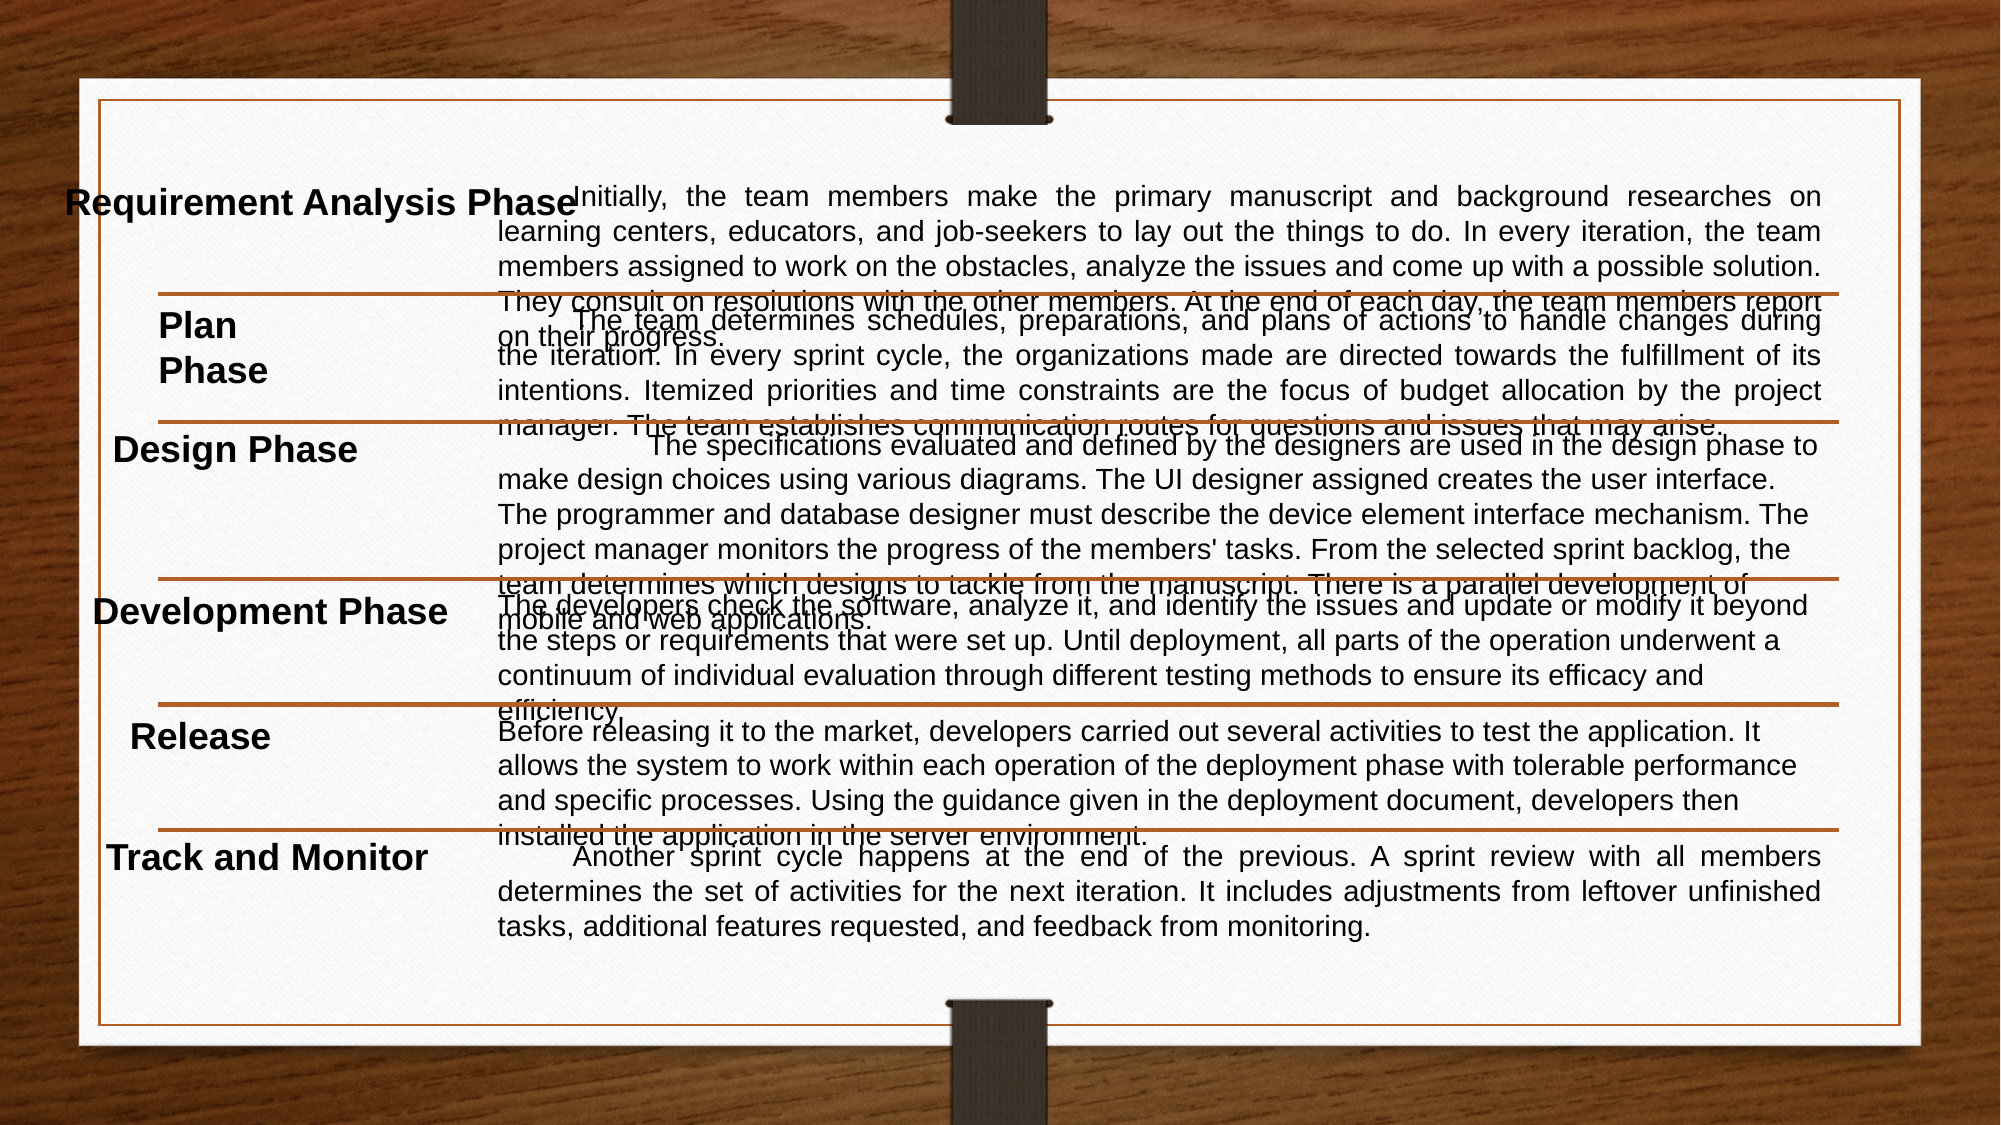

Requirement Analysis Phase
Initially, the team members make the primary manuscript and background researches on learning centers, educators, and job-seekers to lay out the things to do. In every iteration, the team members assigned to work on the obstacles, analyze the issues and come up with a possible solution. They consult on resolutions with the other members. At the end of each day, the team members report on their progress.
Plan Phase
The team determines schedules, preparations, and plans of actions to handle changes during the iteration. In every sprint cycle, the organizations made are directed towards the fulfillment of its intentions. Itemized priorities and time constraints are the focus of budget allocation by the project manager. The team establishes communication routes for questions and issues that may arise.
Design Phase
	The specifications evaluated and defined by the designers are used in the design phase to make design choices using various diagrams. The UI designer assigned creates the user interface. The programmer and database designer must describe the device element interface mechanism. The project manager monitors the progress of the members' tasks. From the selected sprint backlog, the team determines which designs to tackle from the manuscript. There is a parallel development of mobile and web applications.
The developers check the software, analyze it, and identify the issues and update or modify it beyond the steps or requirements that were set up. Until deployment, all parts of the operation underwent a continuum of individual evaluation through different testing methods to ensure its efficacy and efficiency.
Development Phase
Release
Before releasing it to the market, developers carried out several activities to test the application. It allows the system to work within each operation of the deployment phase with tolerable performance and specific processes. Using the guidance given in the deployment document, developers then installed the application in the server environment.
Track and Monitor
Another sprint cycle happens at the end of the previous. A sprint review with all members determines the set of activities for the next iteration. It includes adjustments from leftover unfinished tasks, additional features requested, and feedback from monitoring.